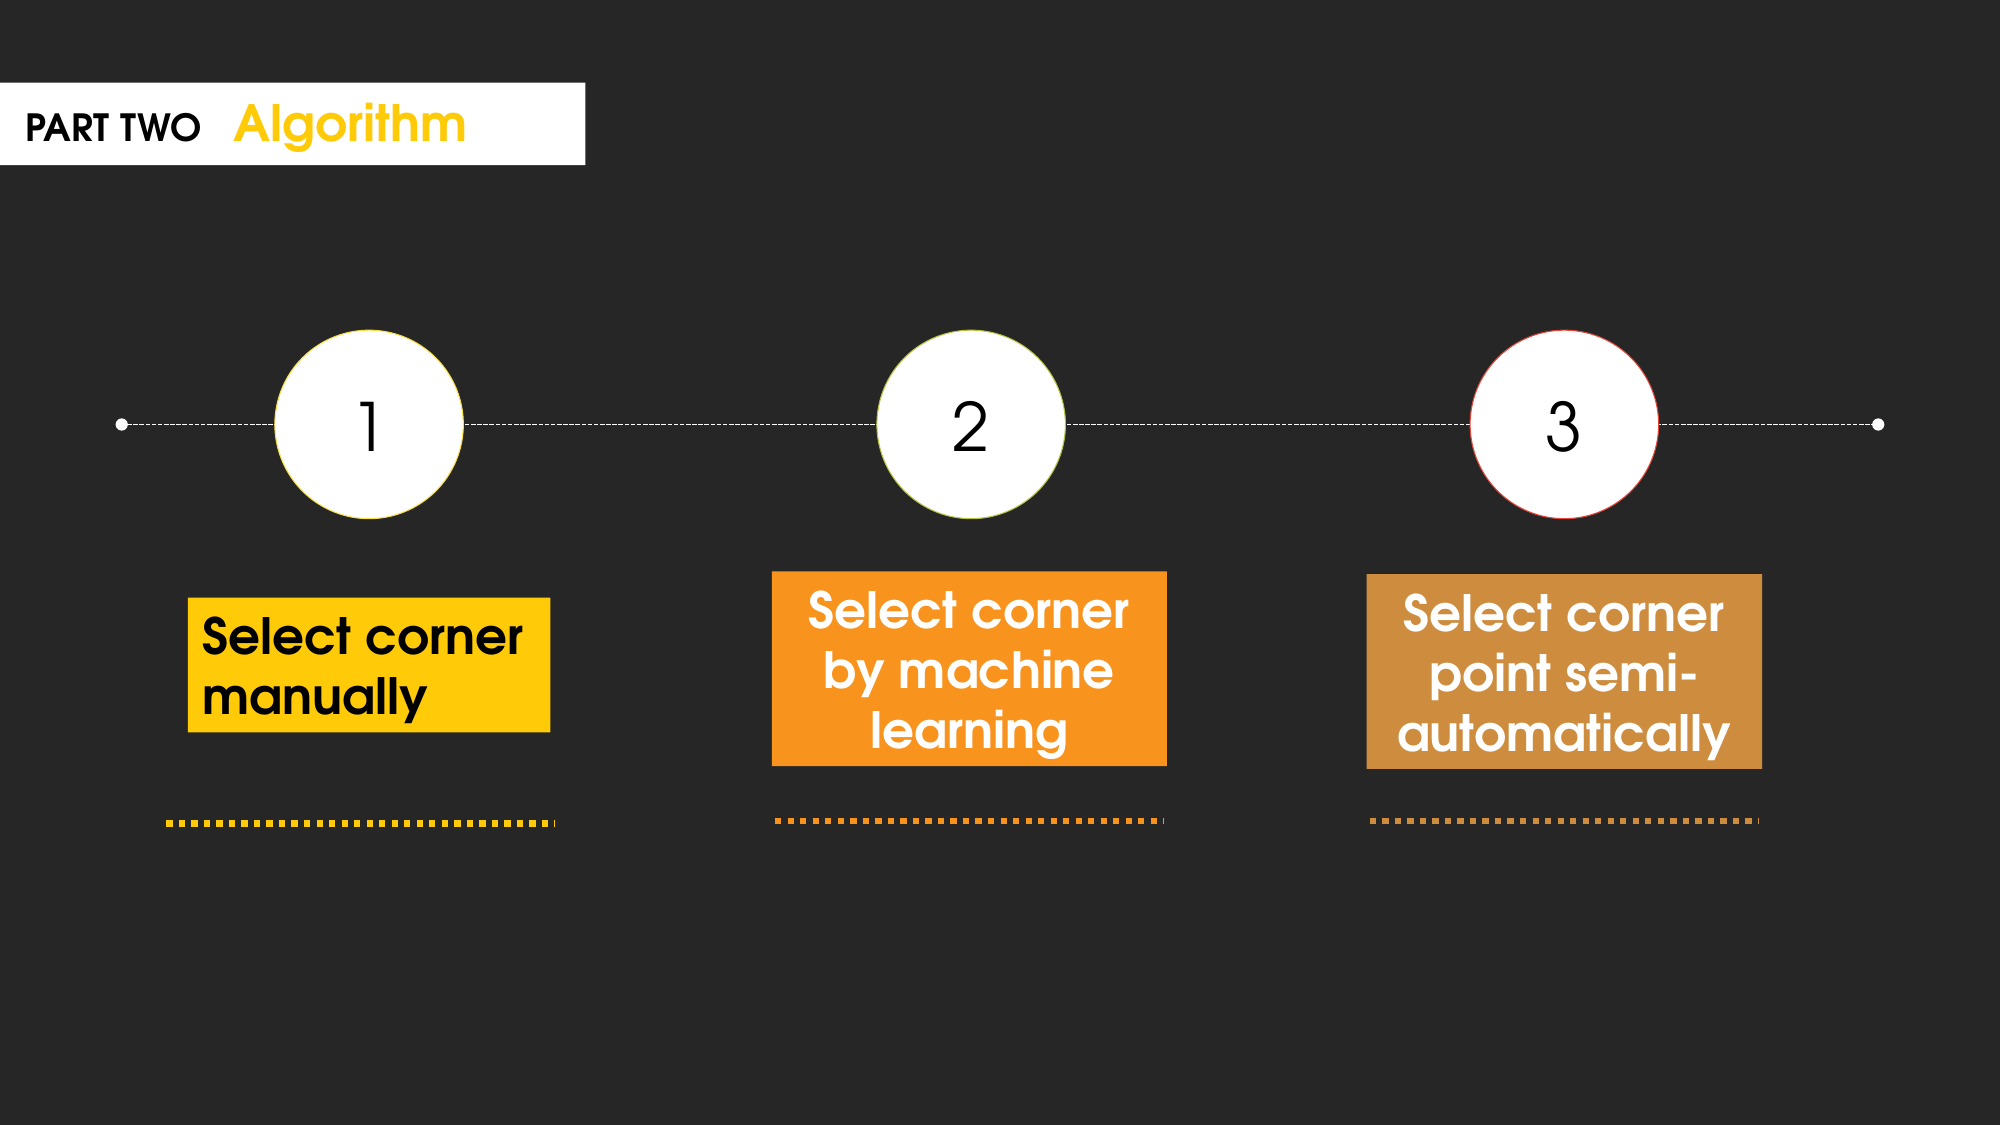

PART TWO   Algorithm
3
1
2
Select corner by machine learning
Select corner point semi-automatically
Select corner manually